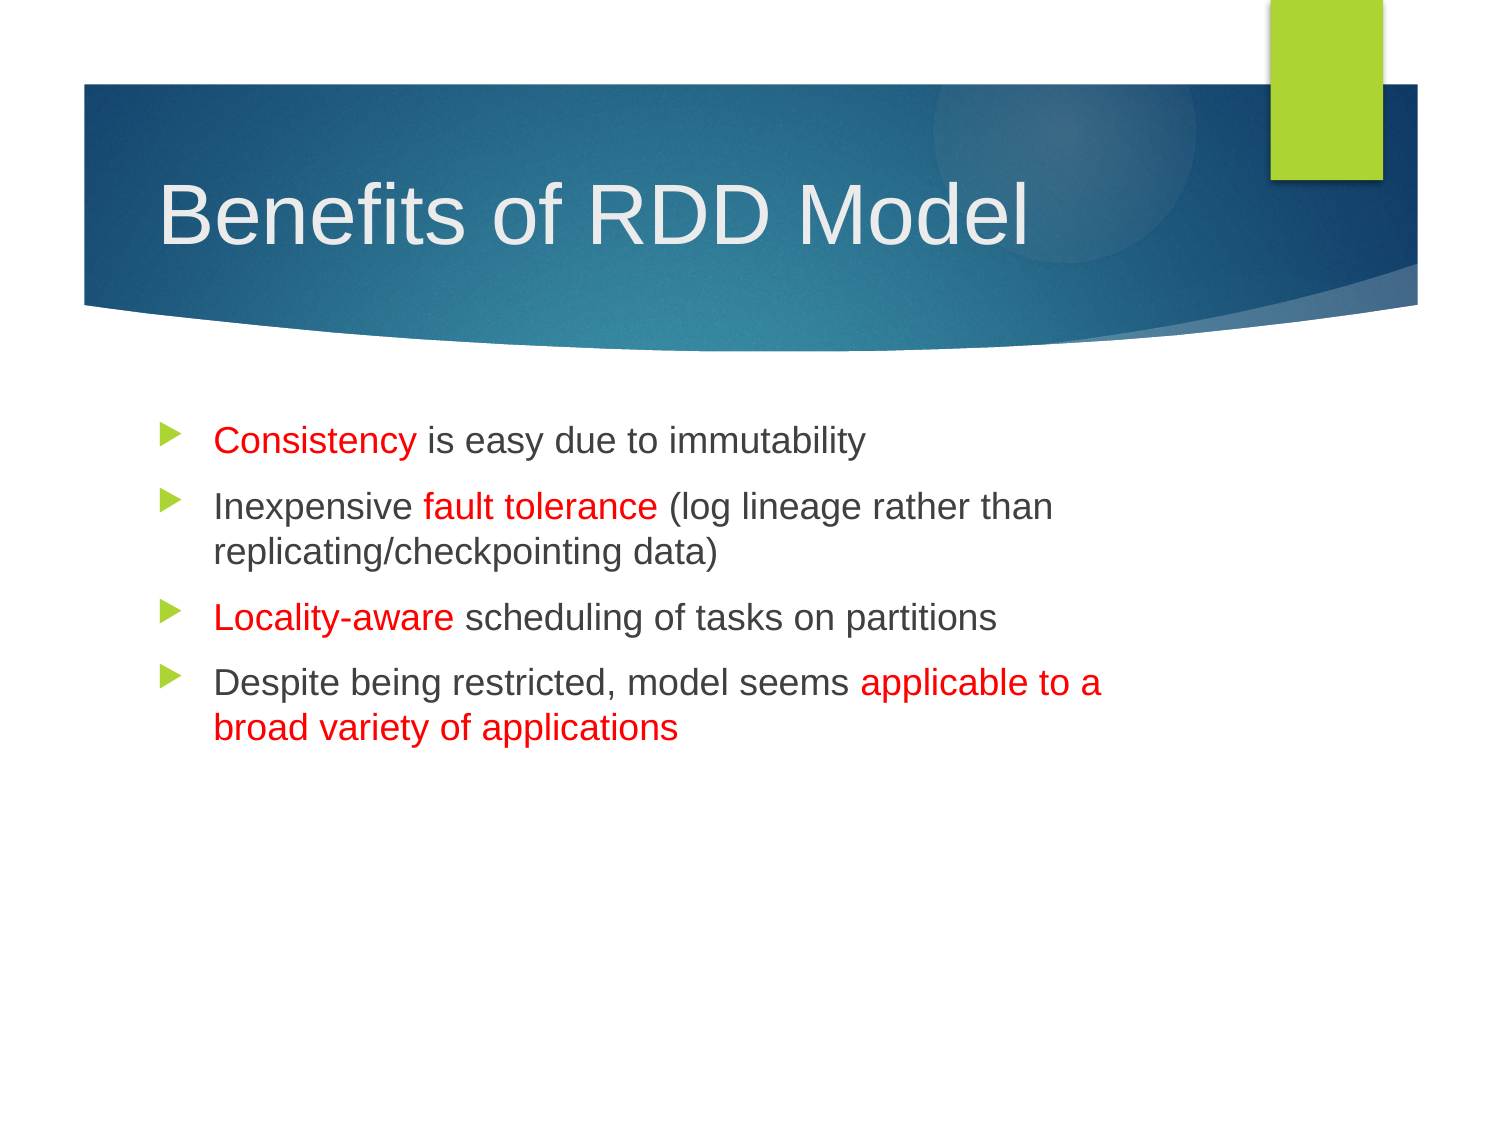

# Benefits of RDD Model
Consistency is easy due to immutability
Inexpensive fault tolerance (log lineage rather than replicating/checkpointing data)
Locality-aware scheduling of tasks on partitions
Despite being restricted, model seems applicable to a broad variety of applications